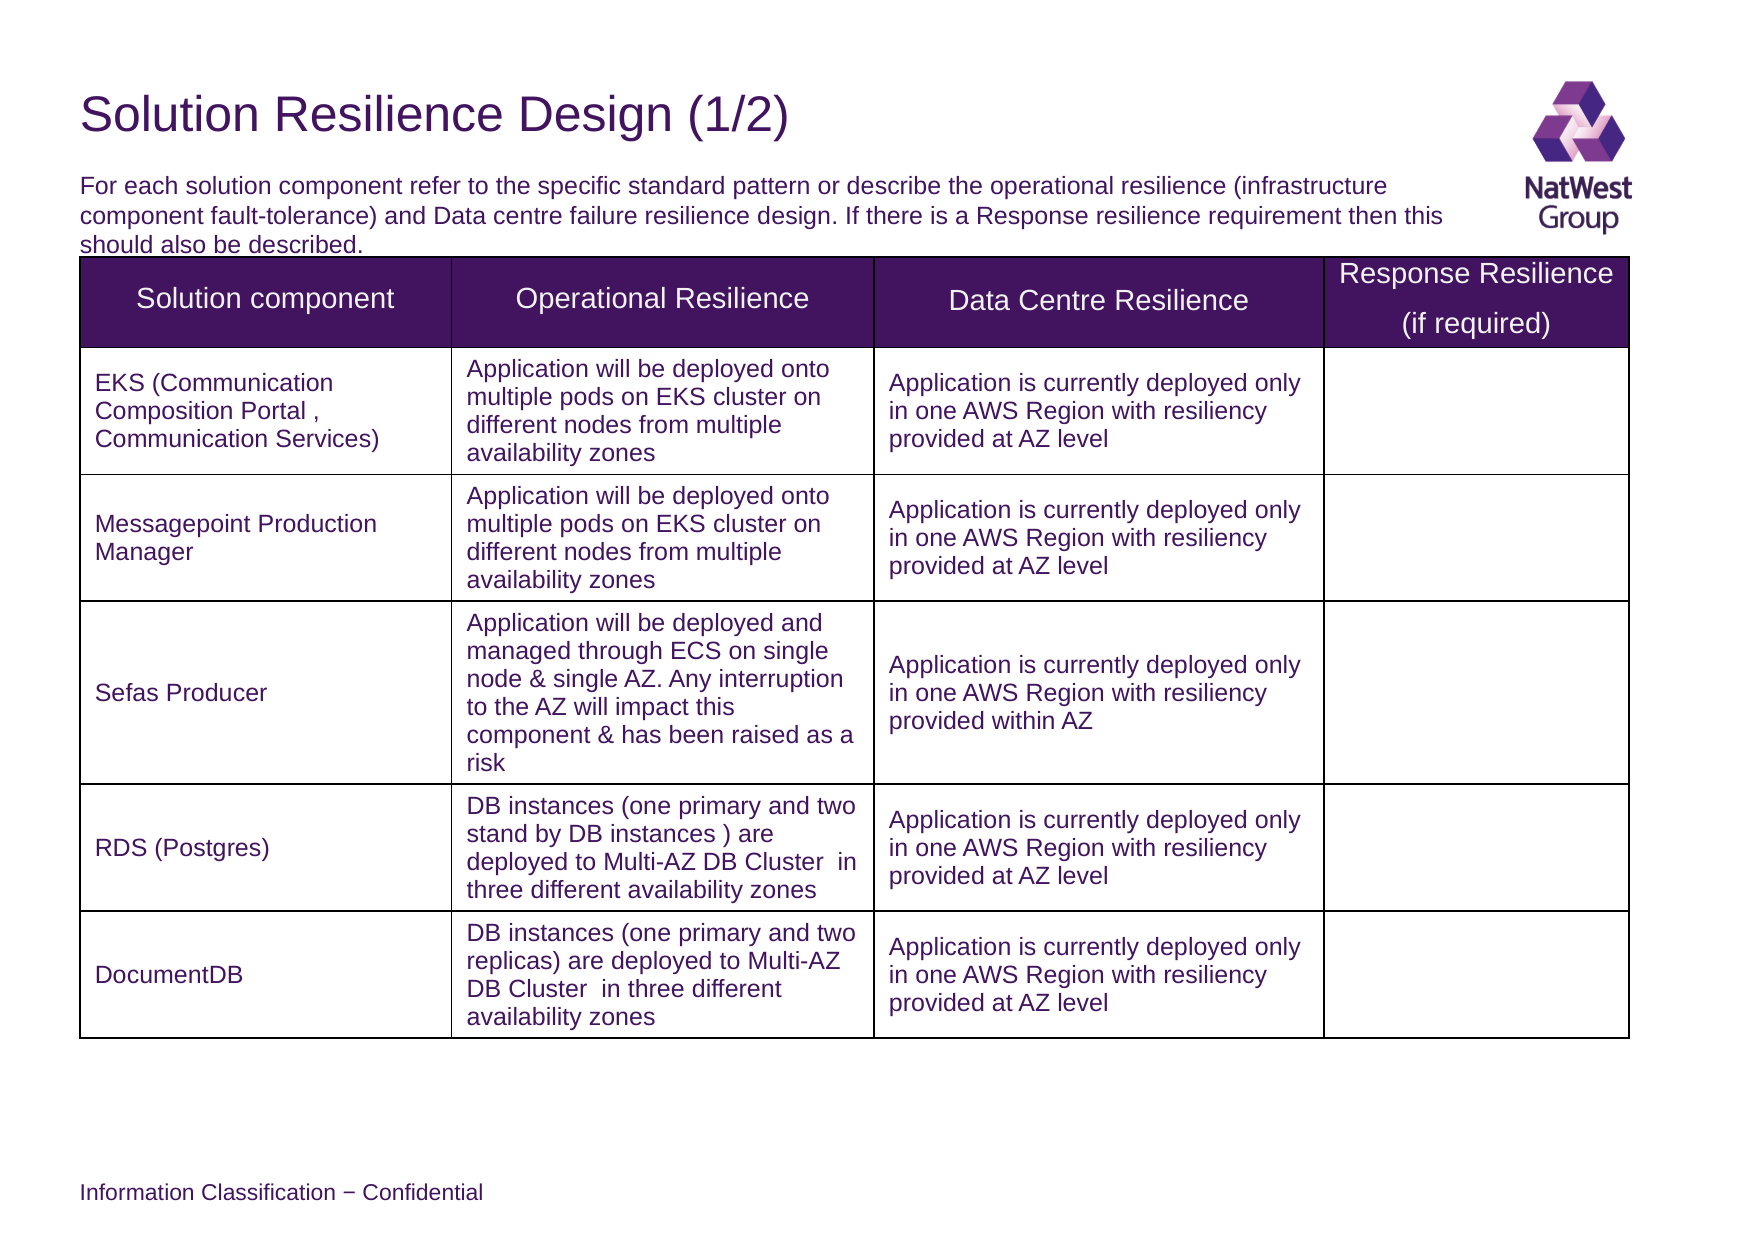

# Solution Resilience Design (1/2)
For each solution component refer to the specific standard pattern or describe the operational resilience (infrastructure component fault-tolerance) and Data centre failure resilience design. If there is a Response resilience requirement then this should also be described.

| Solution component | Operational Resilience | Data Centre Resilience | Response Resilience (if required) |
| --- | --- | --- | --- |
| EKS (Communication Composition Portal , Communication Services) | Application will be deployed onto multiple pods on EKS cluster on different nodes from multiple availability zones | Application is currently deployed only in one AWS Region with resiliency provided at AZ level |  |
| Messagepoint Production Manager | Application will be deployed onto multiple pods on EKS cluster on different nodes from multiple availability zones | Application is currently deployed only in one AWS Region with resiliency provided at AZ level |  |
| Sefas Producer | Application will be deployed and managed through ECS on single node & single AZ. Any interruption to the AZ will impact this component & has been raised as a risk | Application is currently deployed only in one AWS Region with resiliency provided within AZ |  |
| RDS (Postgres) | DB instances (one primary and two stand by DB instances ) are deployed to Multi-AZ DB Cluster in three different availability zones | Application is currently deployed only in one AWS Region with resiliency provided at AZ level |  |
| DocumentDB | DB instances (one primary and two replicas) are deployed to Multi-AZ DB Cluster in three different availability zones | Application is currently deployed only in one AWS Region with resiliency provided at AZ level |  |